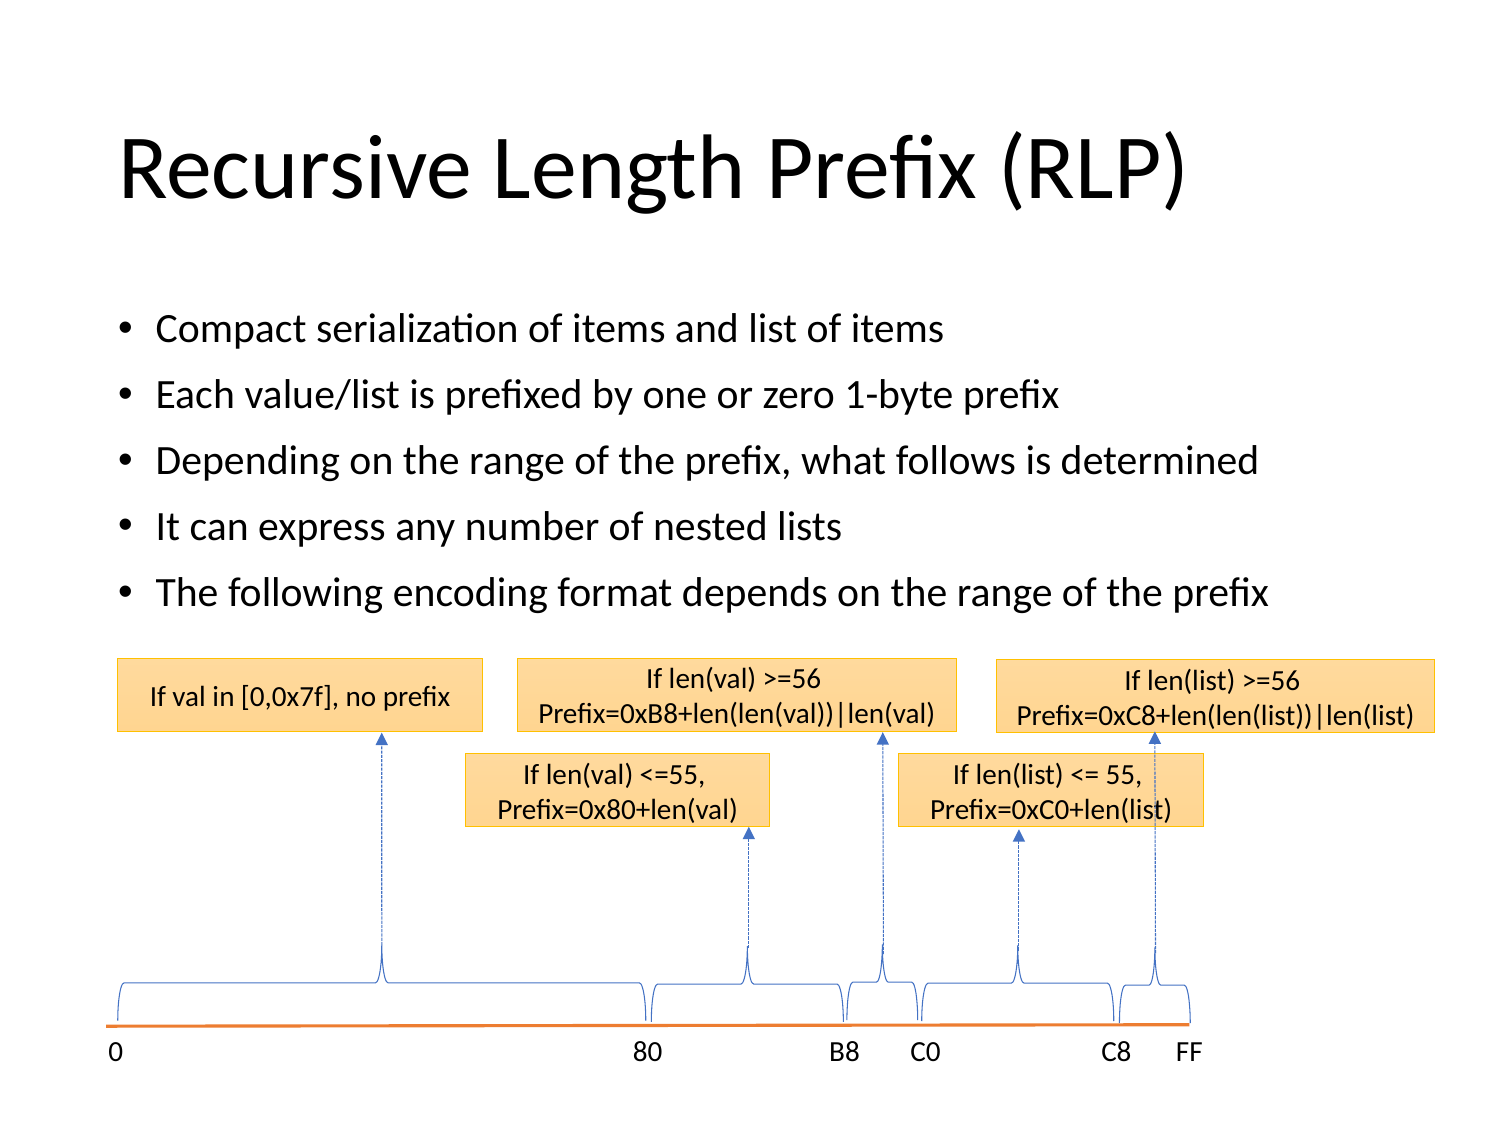

# Recursive Length Prefix (RLP)
Compact serialization of items and list of items
Each value/list is prefixed by one or zero 1-byte prefix
Depending on the range of the prefix, what follows is determined
It can express any number of nested lists
The following encoding format depends on the range of the prefix

If len(val) >=56
Prefix=0xB8+len(len(val))|len(val)
If val in [0,0x7f], no prefix
If len(list) >=56
Prefix=0xC8+len(len(list))|len(list)

If len(list) <= 55,
Prefix=0xC0+len(list)
If len(val) <=55,
Prefix=0x80+len(val)

0
80
B8
C0
C8
FF